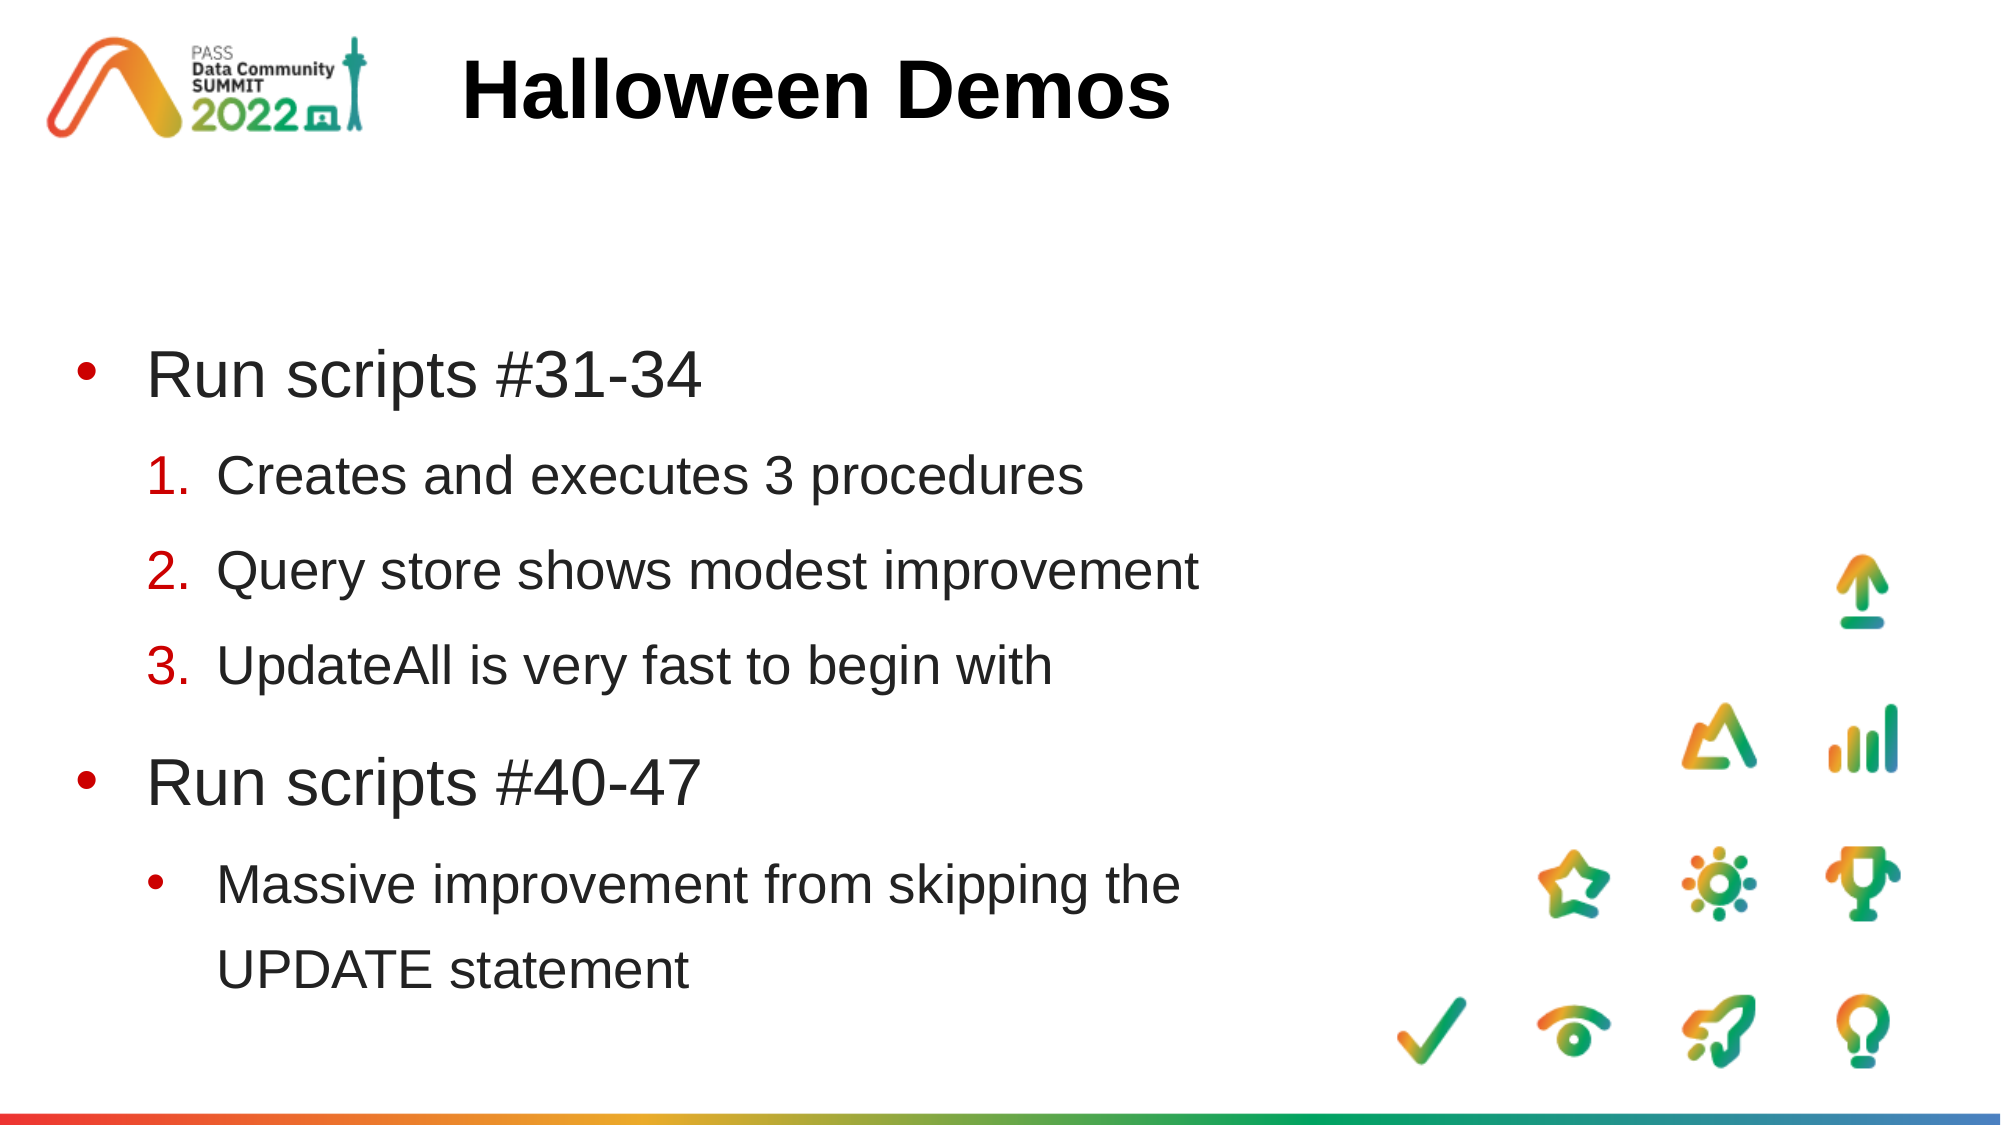

# Halloween Demos
Run scripts #31-34
Creates and executes 3 procedures
Query store shows modest improvement
UpdateAll is very fast to begin with
Run scripts #40-47
Massive improvement from skipping the UPDATE statement